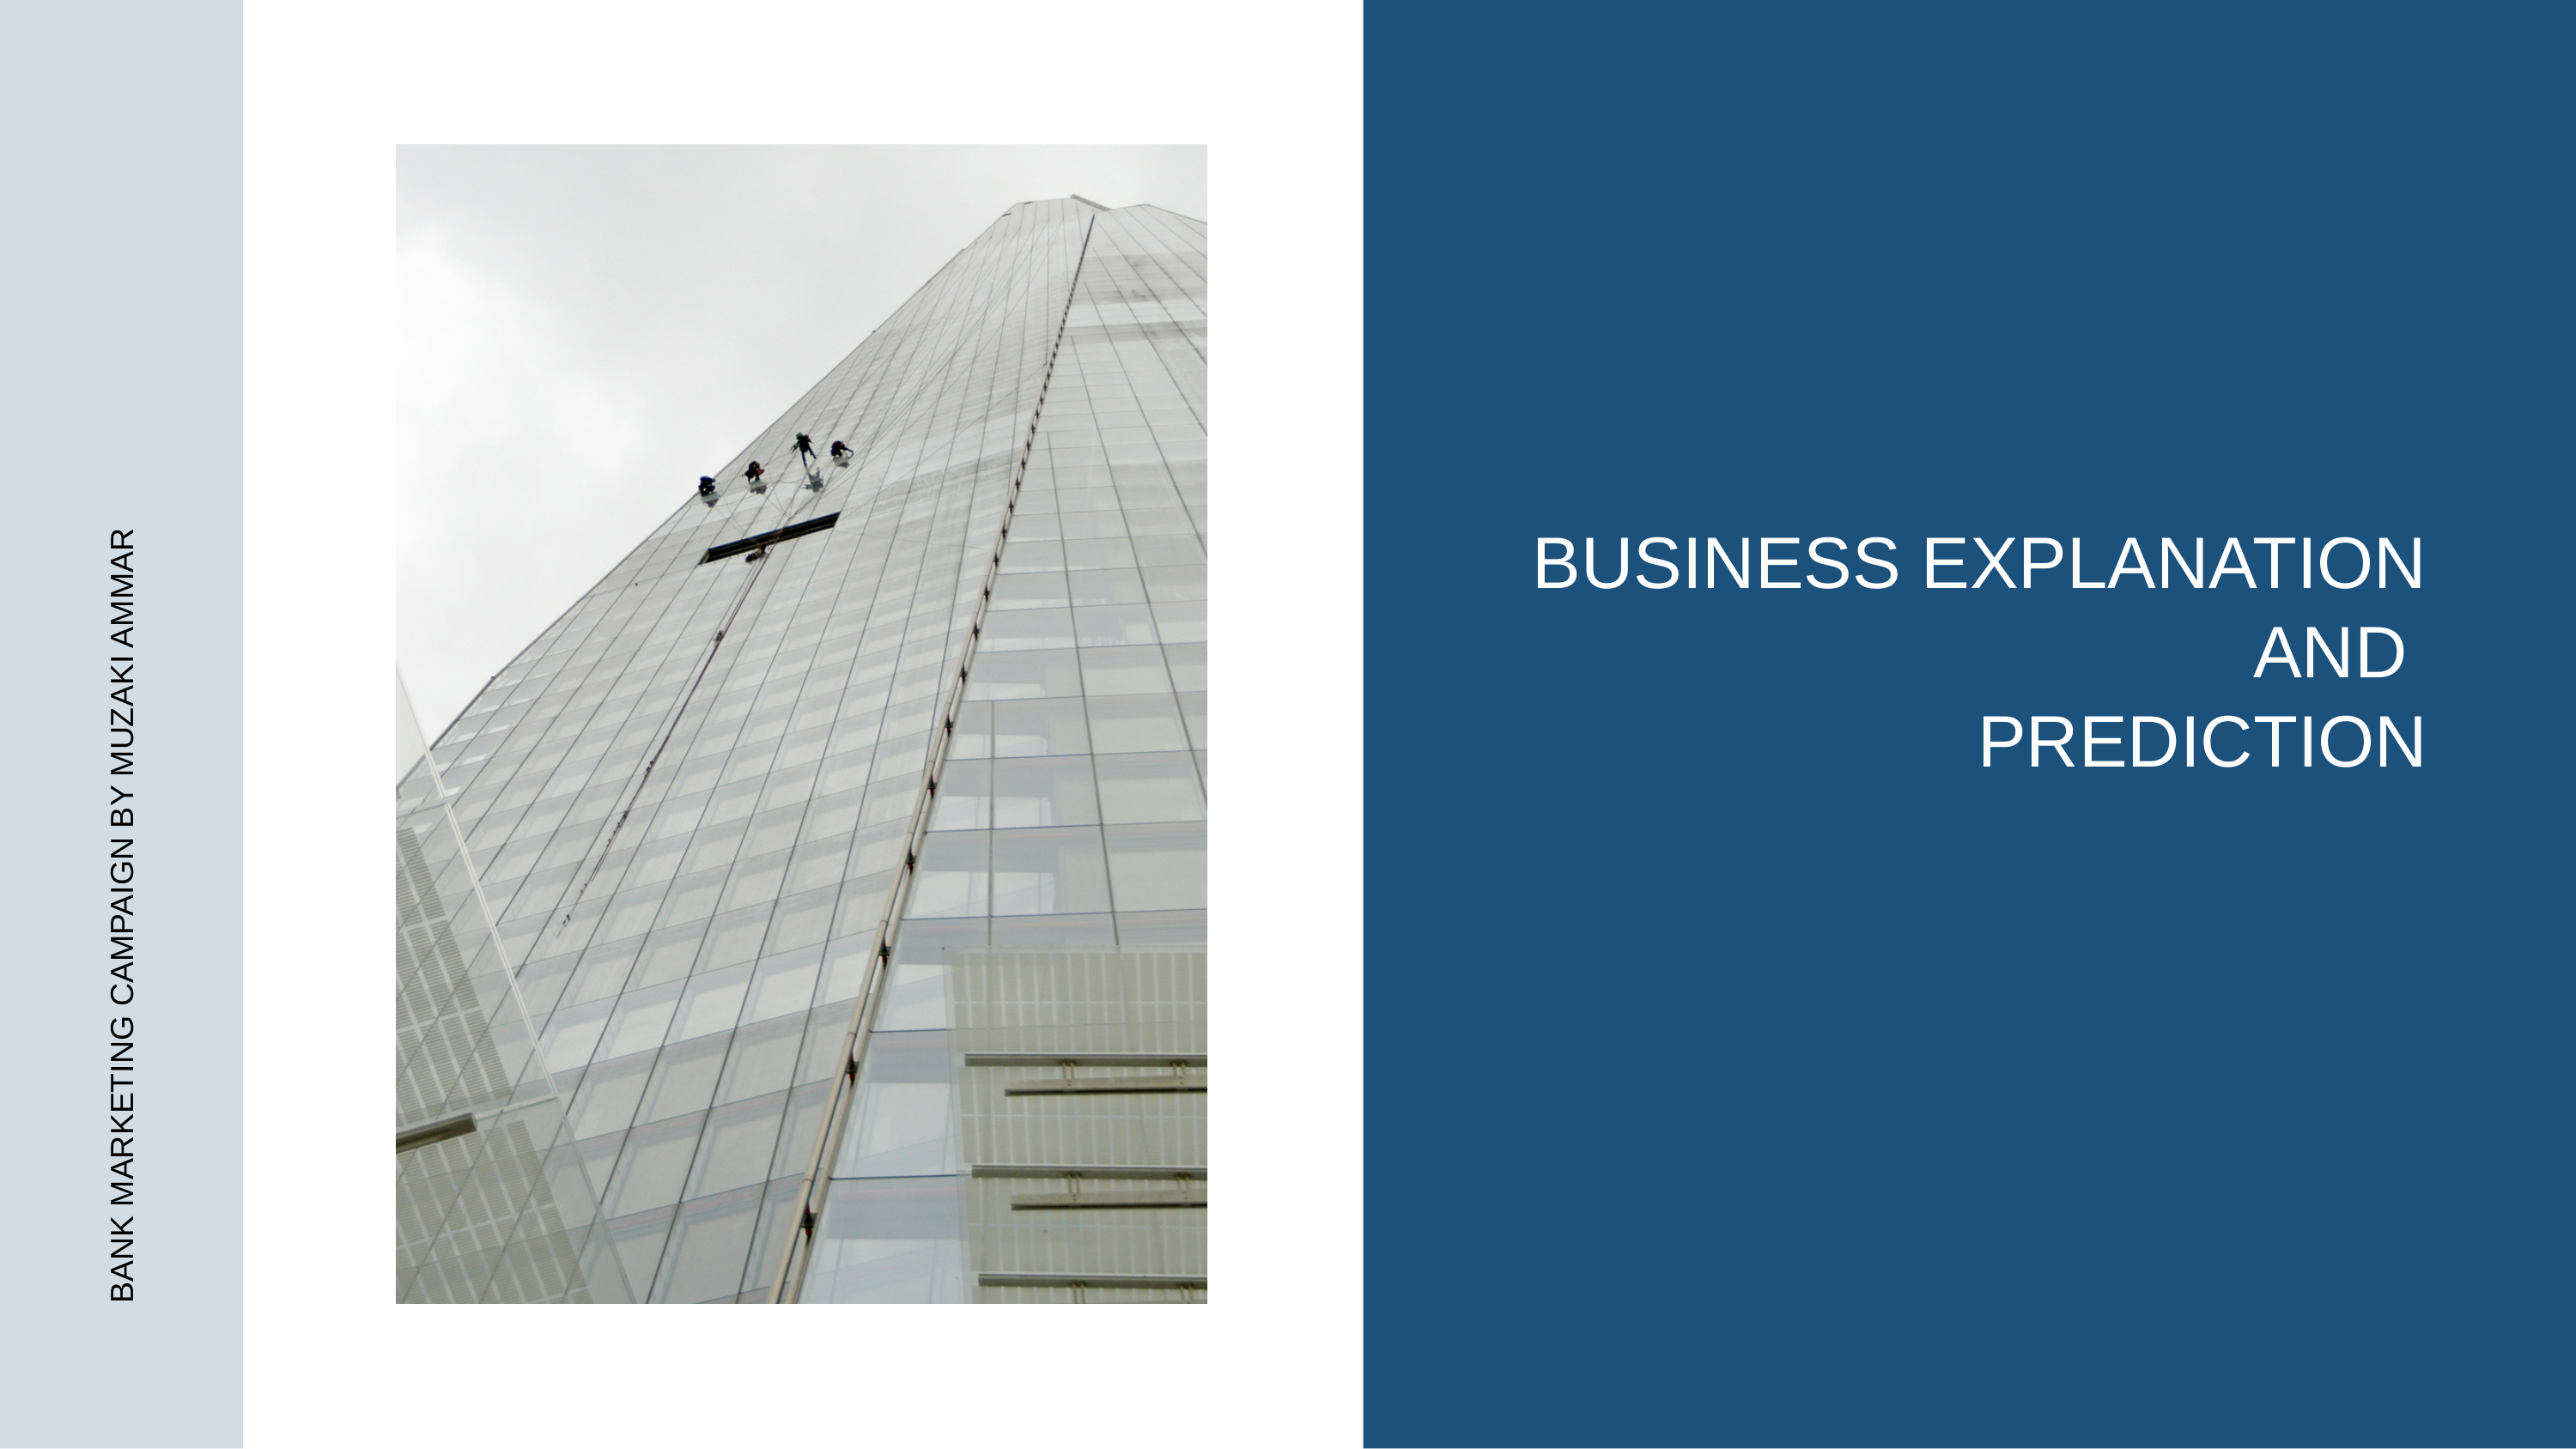

BUSINESS EXPLANATION
AND
PREDICTION
BANK MARKETING CAMPAIGN BY MUZAKI AMMAR